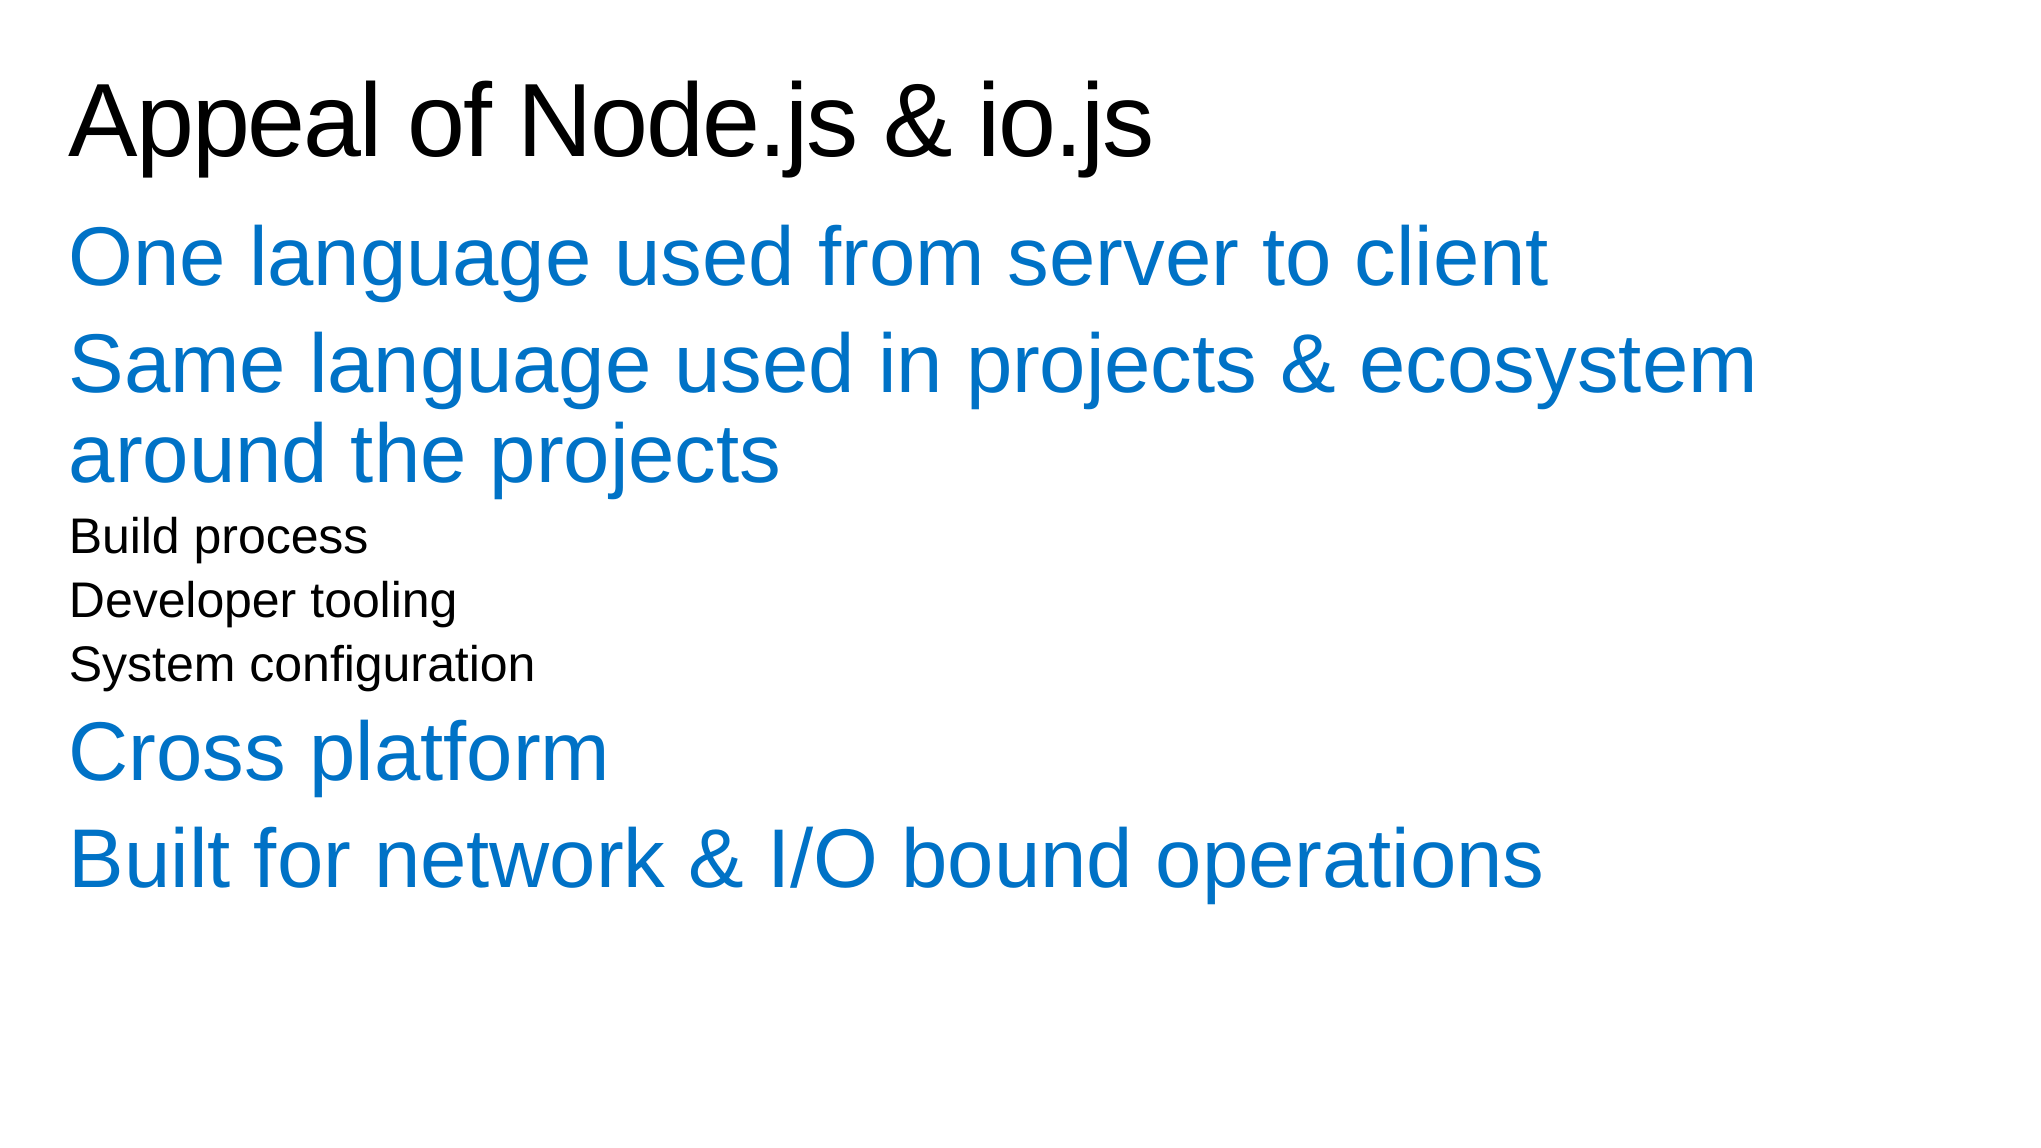

# Appeal of Node.js & io.js
One language used from server to client
Same language used in projects & ecosystem around the projects
Build process
Developer tooling
System configuration
Cross platform
Built for network & I/O bound operations